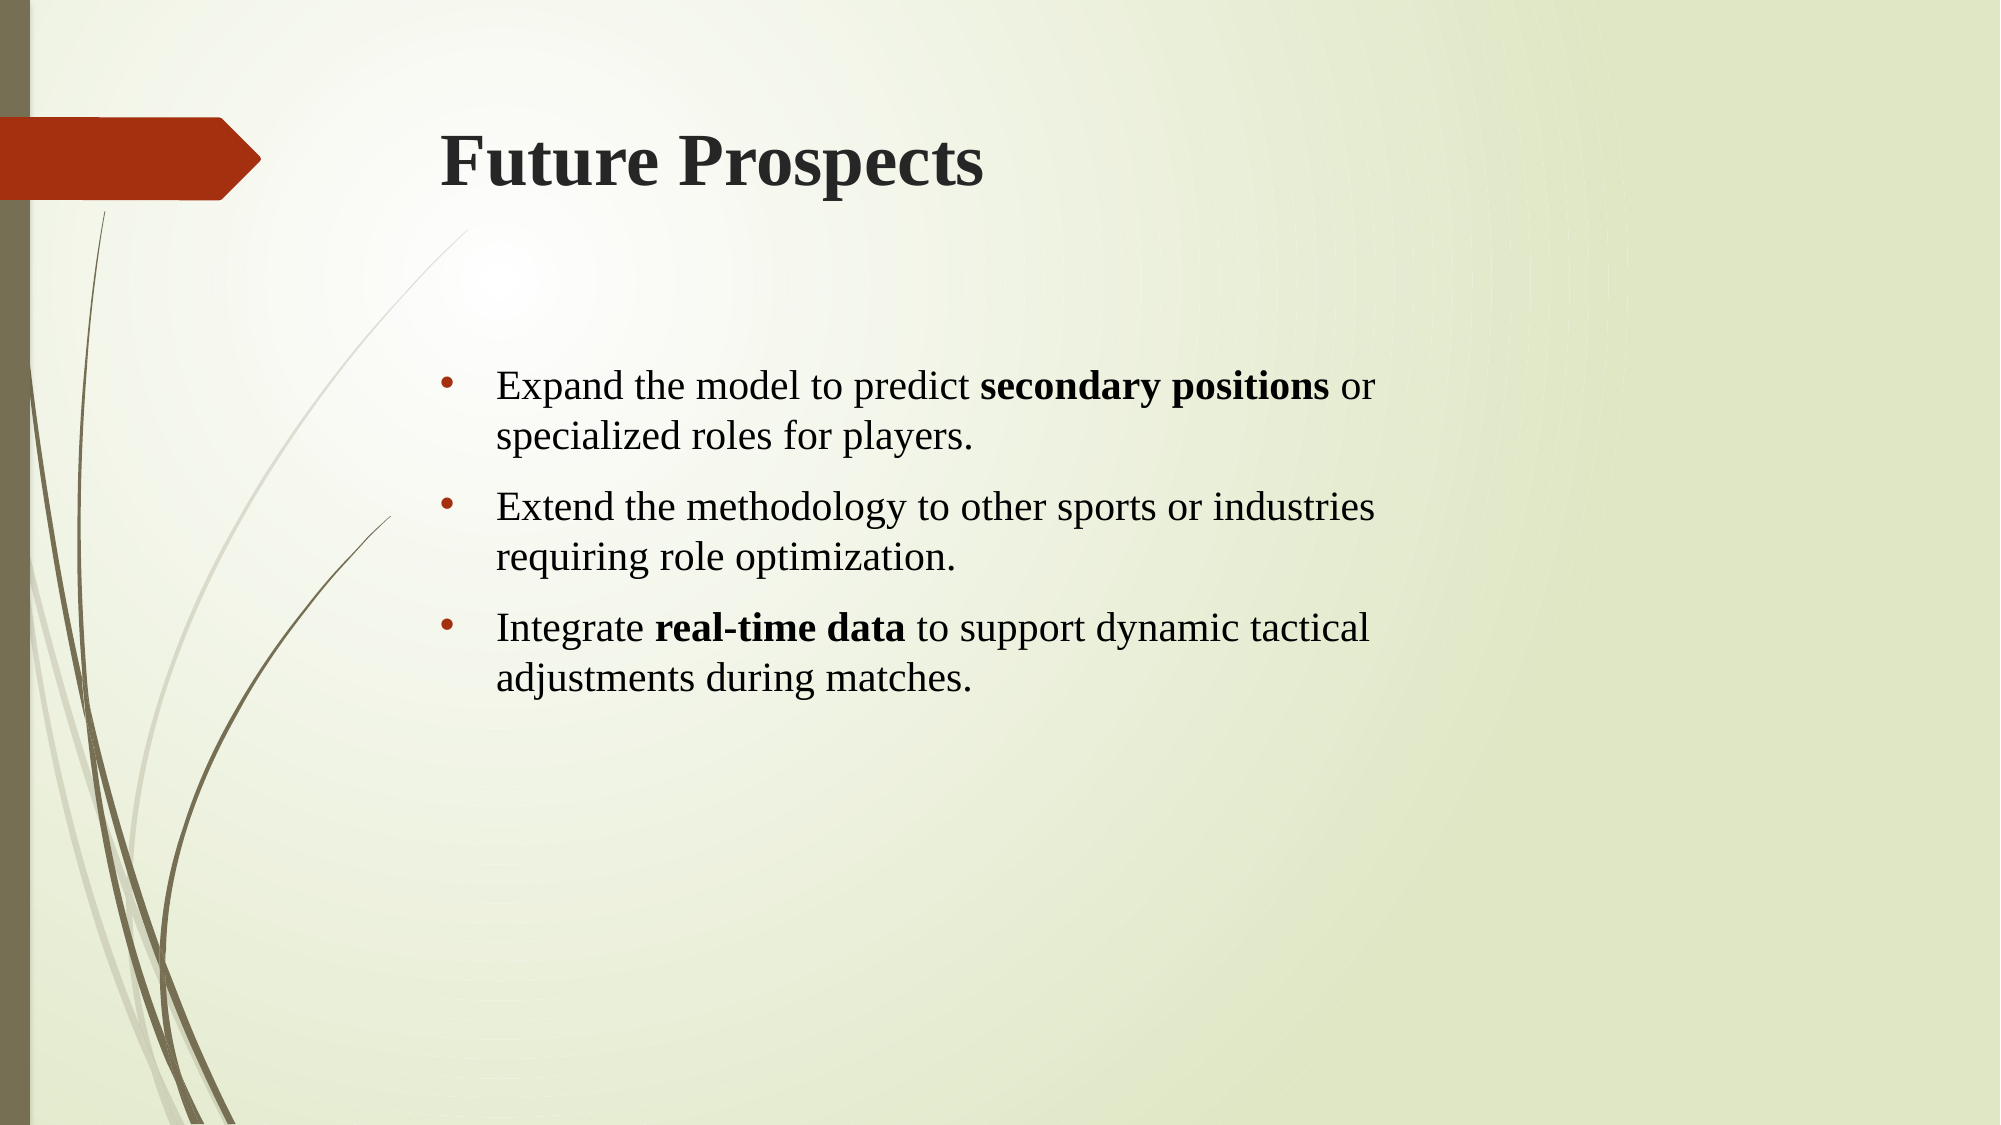

# Future Prospects
Expand the model to predict secondary positions or specialized roles for players.
Extend the methodology to other sports or industries requiring role optimization.
Integrate real-time data to support dynamic tactical adjustments during matches.